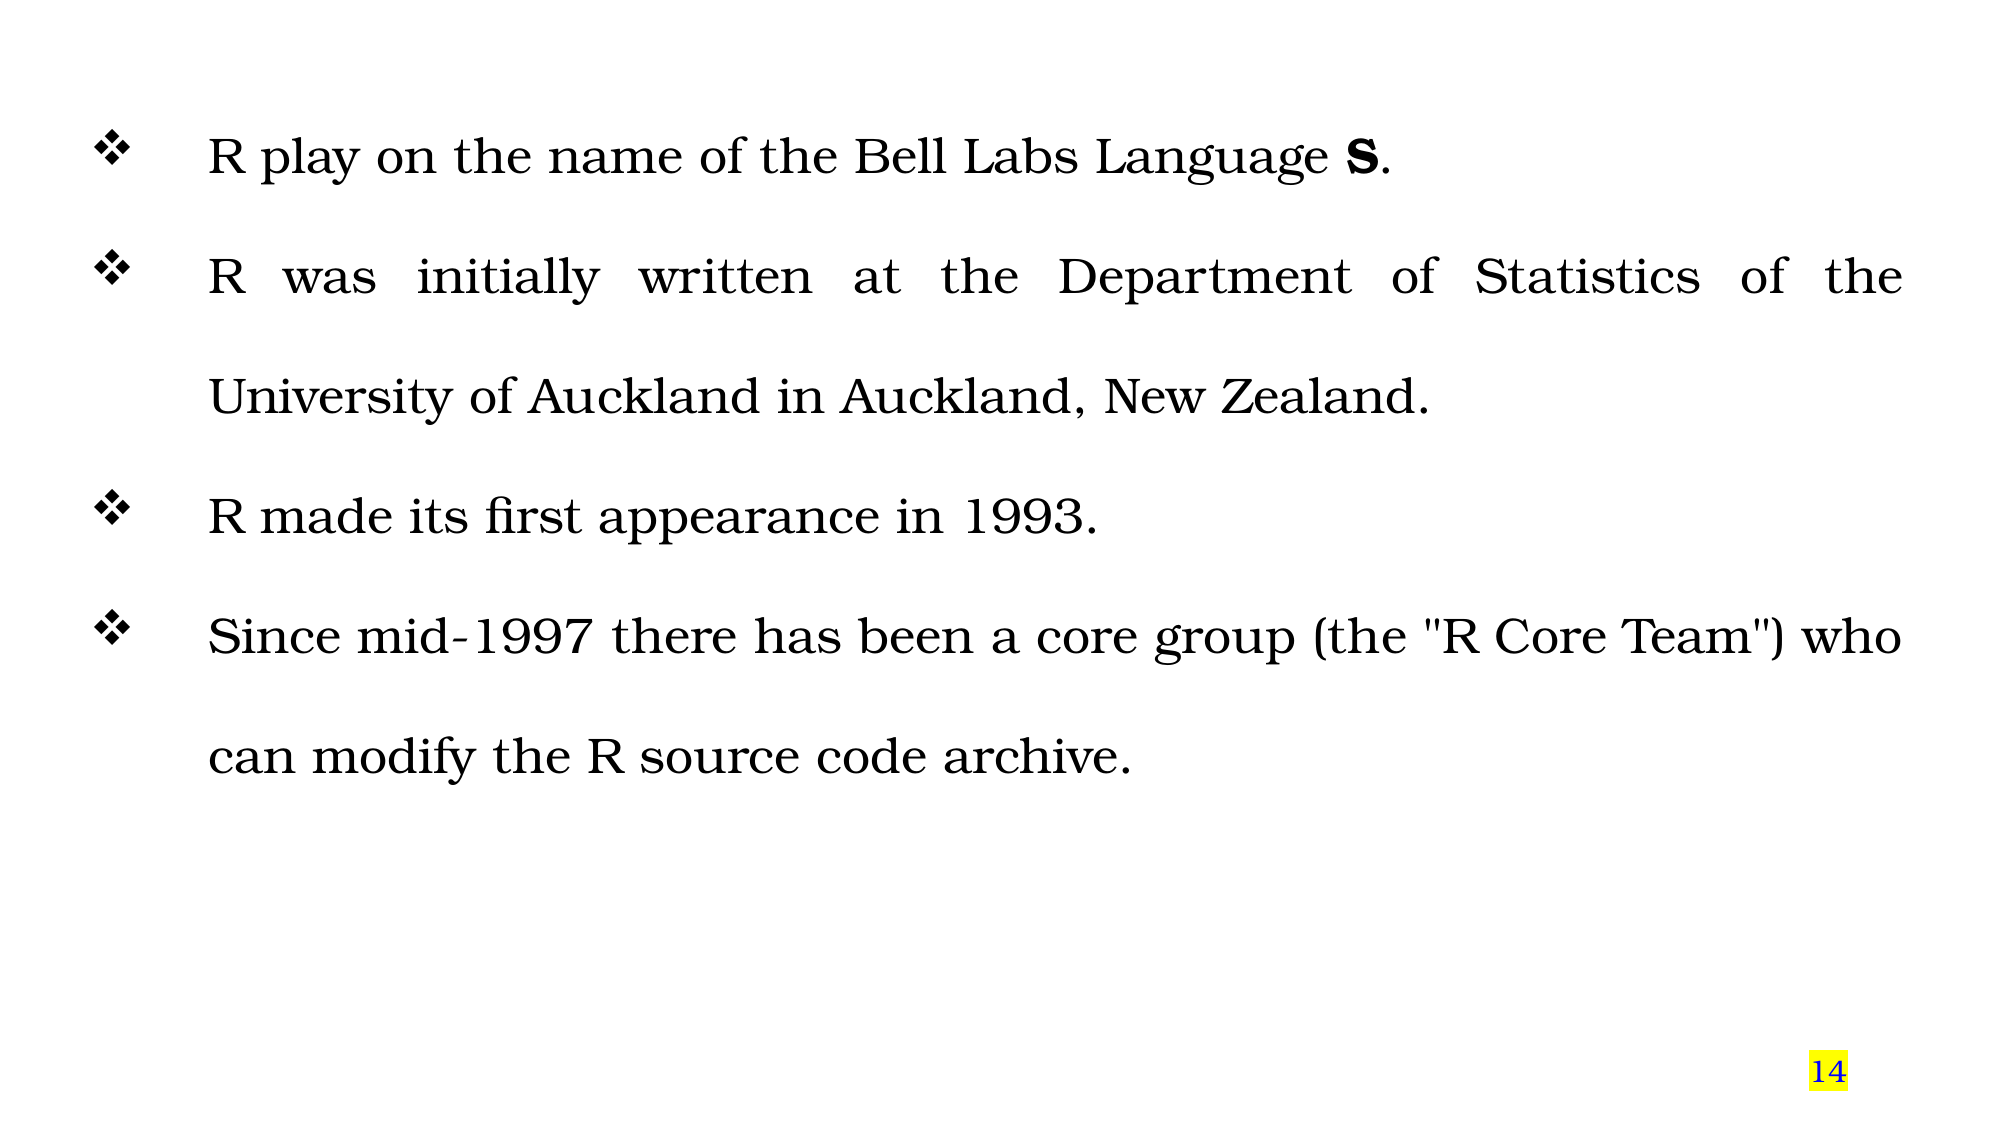

R play on the name of the Bell Labs Language S.
R was initially written at the Department of Statistics of the University of Auckland in Auckland, New Zealand.
R made its first appearance in 1993.
Since mid-1997 there has been a core group (the "R Core Team") who can modify the R source code archive.
14